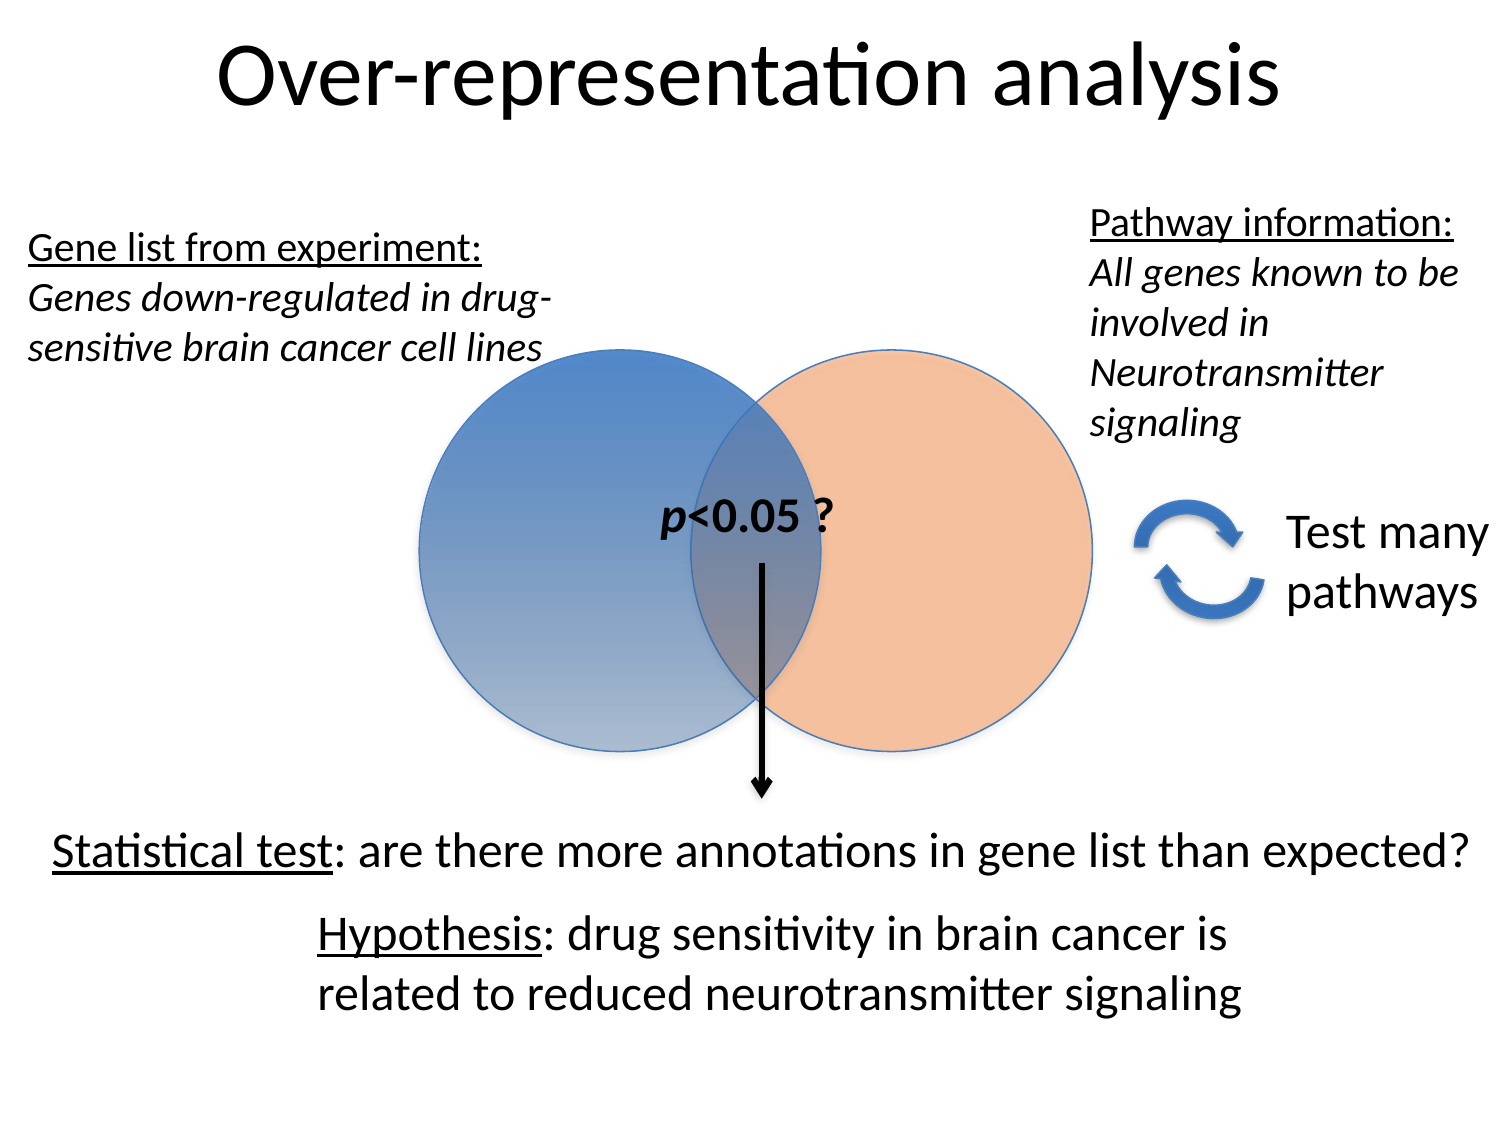

# Over-representation analysis
Pathway information:
All genes known to be involved in
Neurotransmitter signaling
Gene list from experiment:
Genes down-regulated in drug-
sensitive brain cancer cell lines

p<0.05 ?
Test many
pathways

Statistical test: are there more annotations in gene list than expected?
Hypothesis: drug sensitivity in brain cancer is
related to reduced neurotransmitter signaling